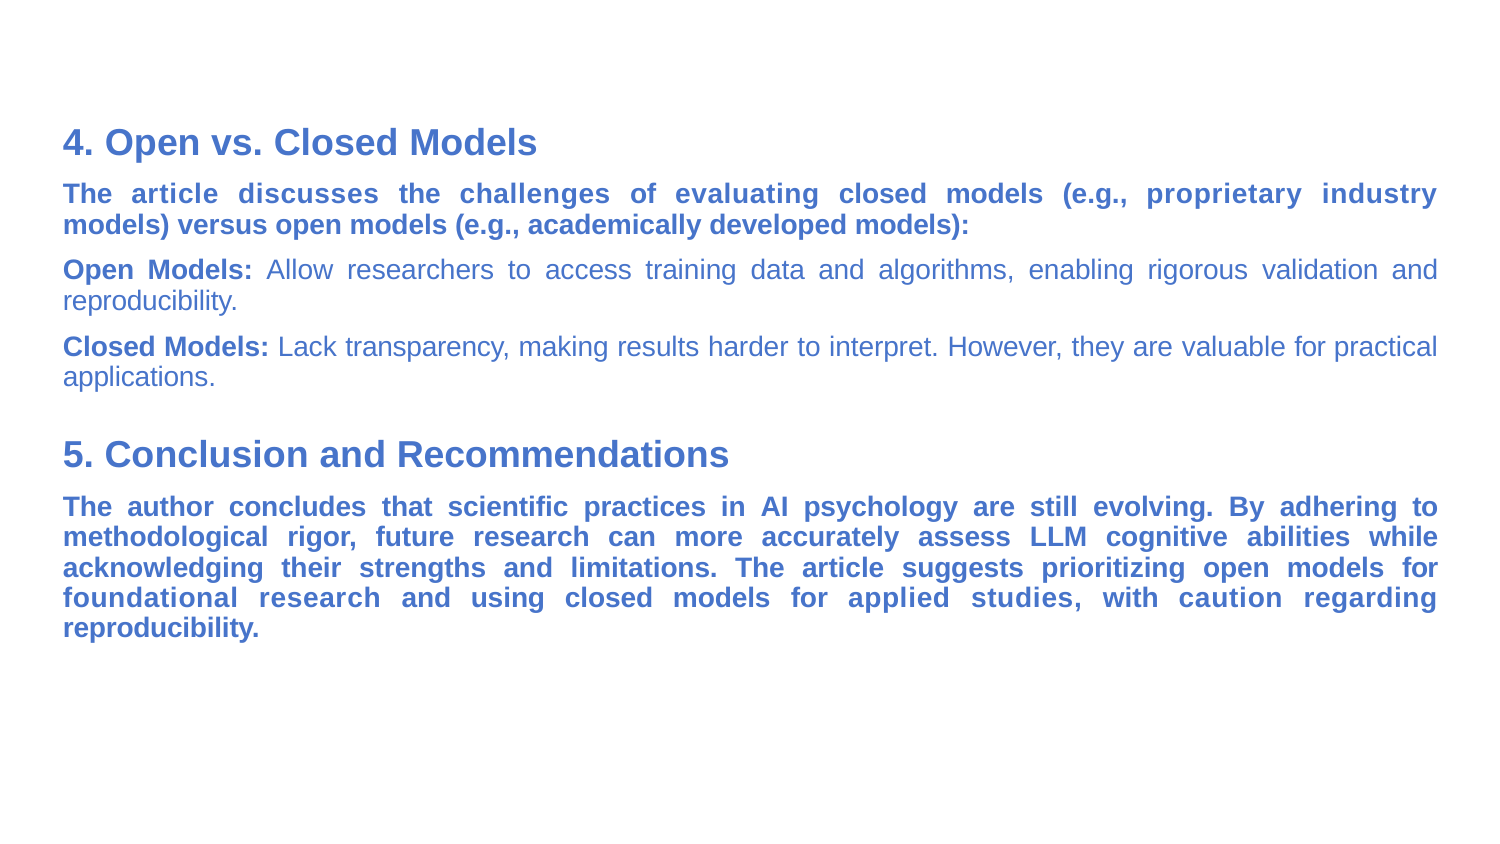

# 4. Open vs. Closed Models
The article discusses the challenges of evaluating closed models (e.g., proprietary industry models) versus open models (e.g., academically developed models):
Open Models: Allow researchers to access training data and algorithms, enabling rigorous validation and reproducibility.
Closed Models: Lack transparency, making results harder to interpret. However, they are valuable for practical applications.

5. Conclusion and Recommendations
The author concludes that scientific practices in AI psychology are still evolving. By adhering to methodological rigor, future research can more accurately assess LLM cognitive abilities while acknowledging their strengths and limitations. The article suggests prioritizing open models for foundational research and using closed models for applied studies, with caution regarding reproducibility.